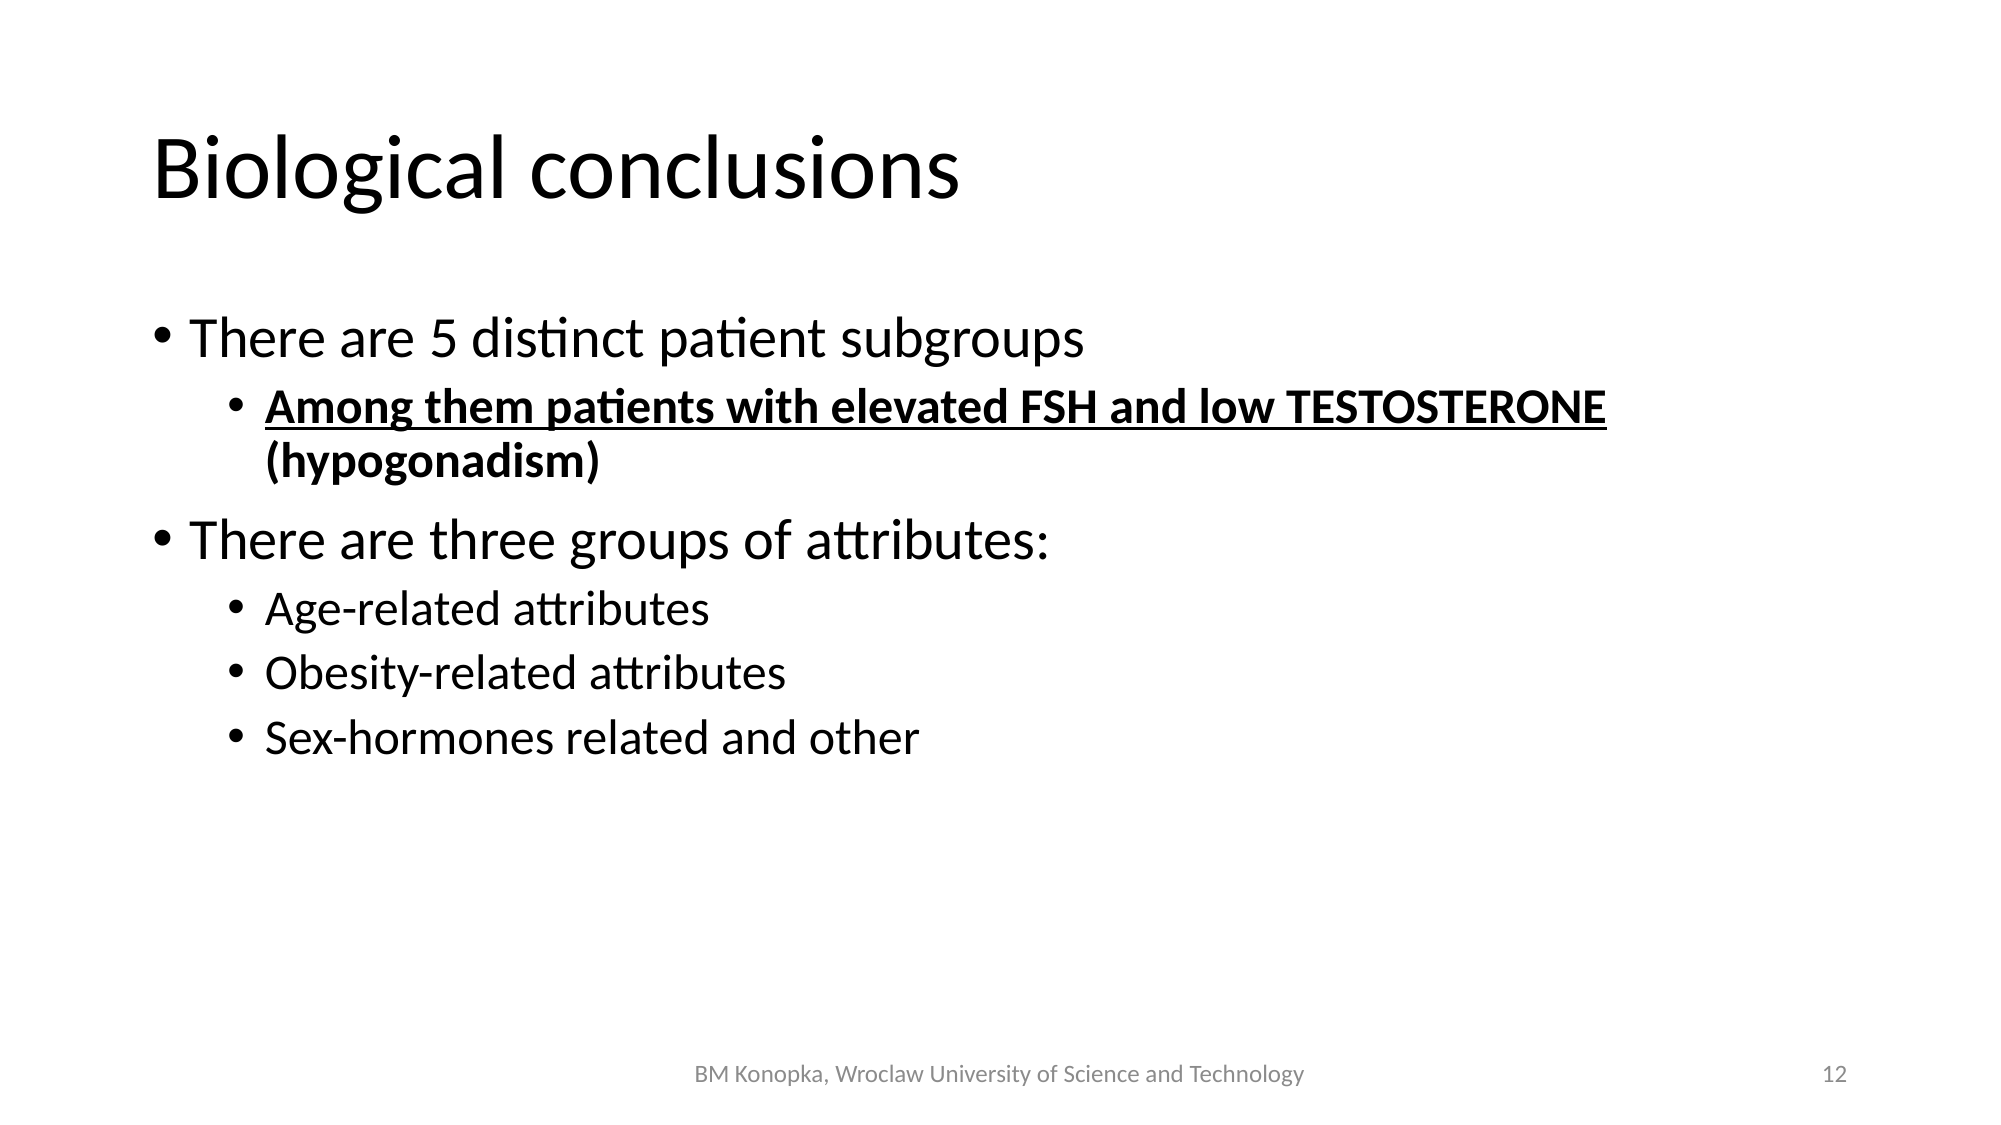

# Biological conclusions
There are 5 distinct patient subgroups
Among them patients with elevated FSH and low TESTOSTERONE (hypogonadism)
There are three groups of attributes:
Age-related attributes
Obesity-related attributes
Sex-hormones related and other

BM Konopka, Wroclaw University of Science and Technology
12